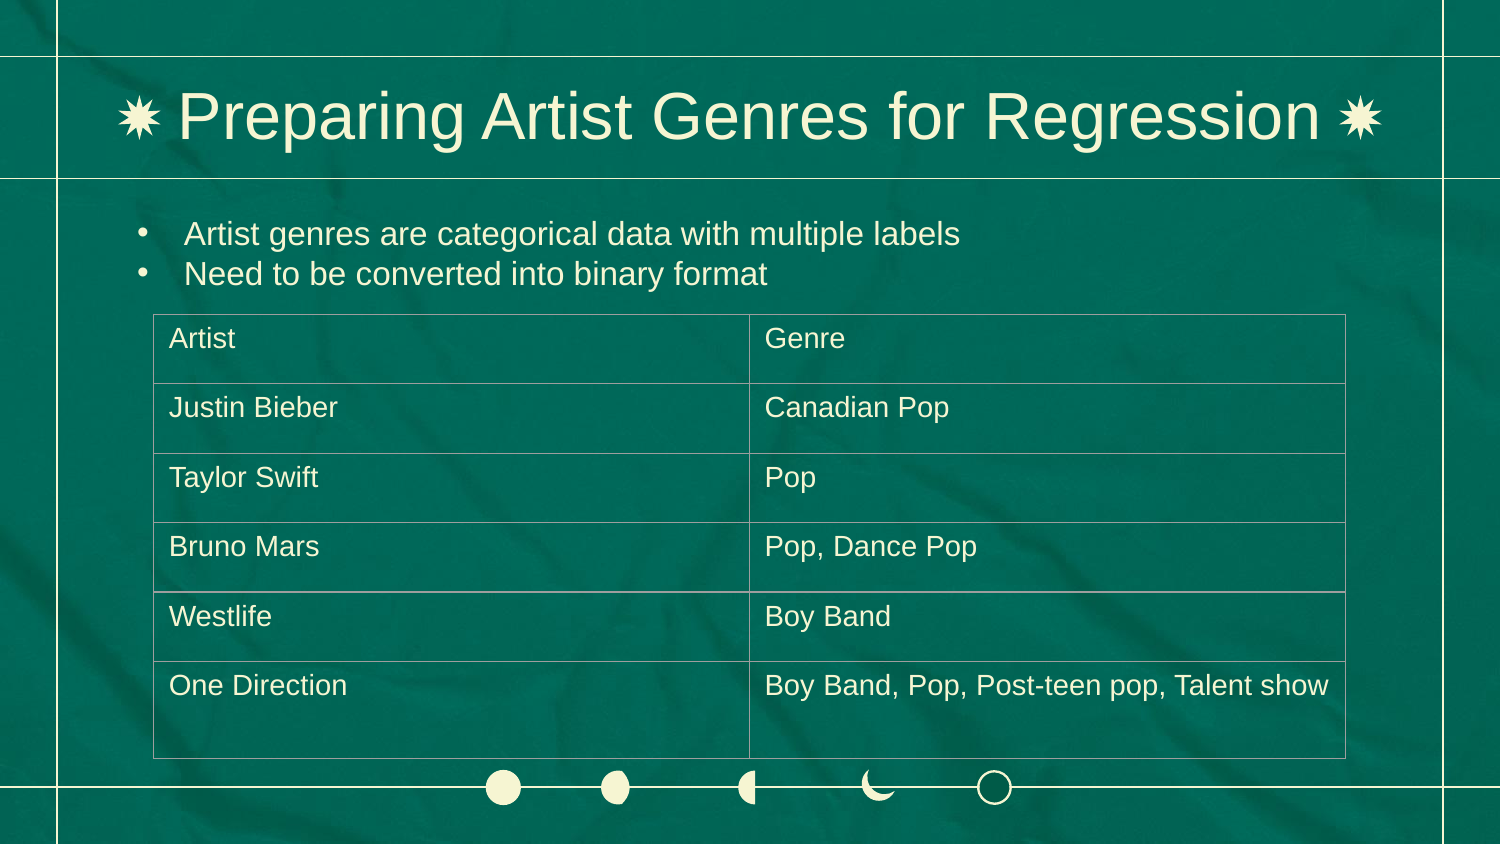

# Preparing Artist Genres for Regression
Artist genres are categorical data with multiple labels
Need to be converted into binary format

| Artist | Genre |
| --- | --- |
| Justin Bieber | Canadian Pop |
| Taylor Swift | Pop |
| Bruno Mars | Pop, Dance Pop |
| Westlife | Boy Band |
| One Direction | Boy Band, Pop, Post-teen pop, Talent show |